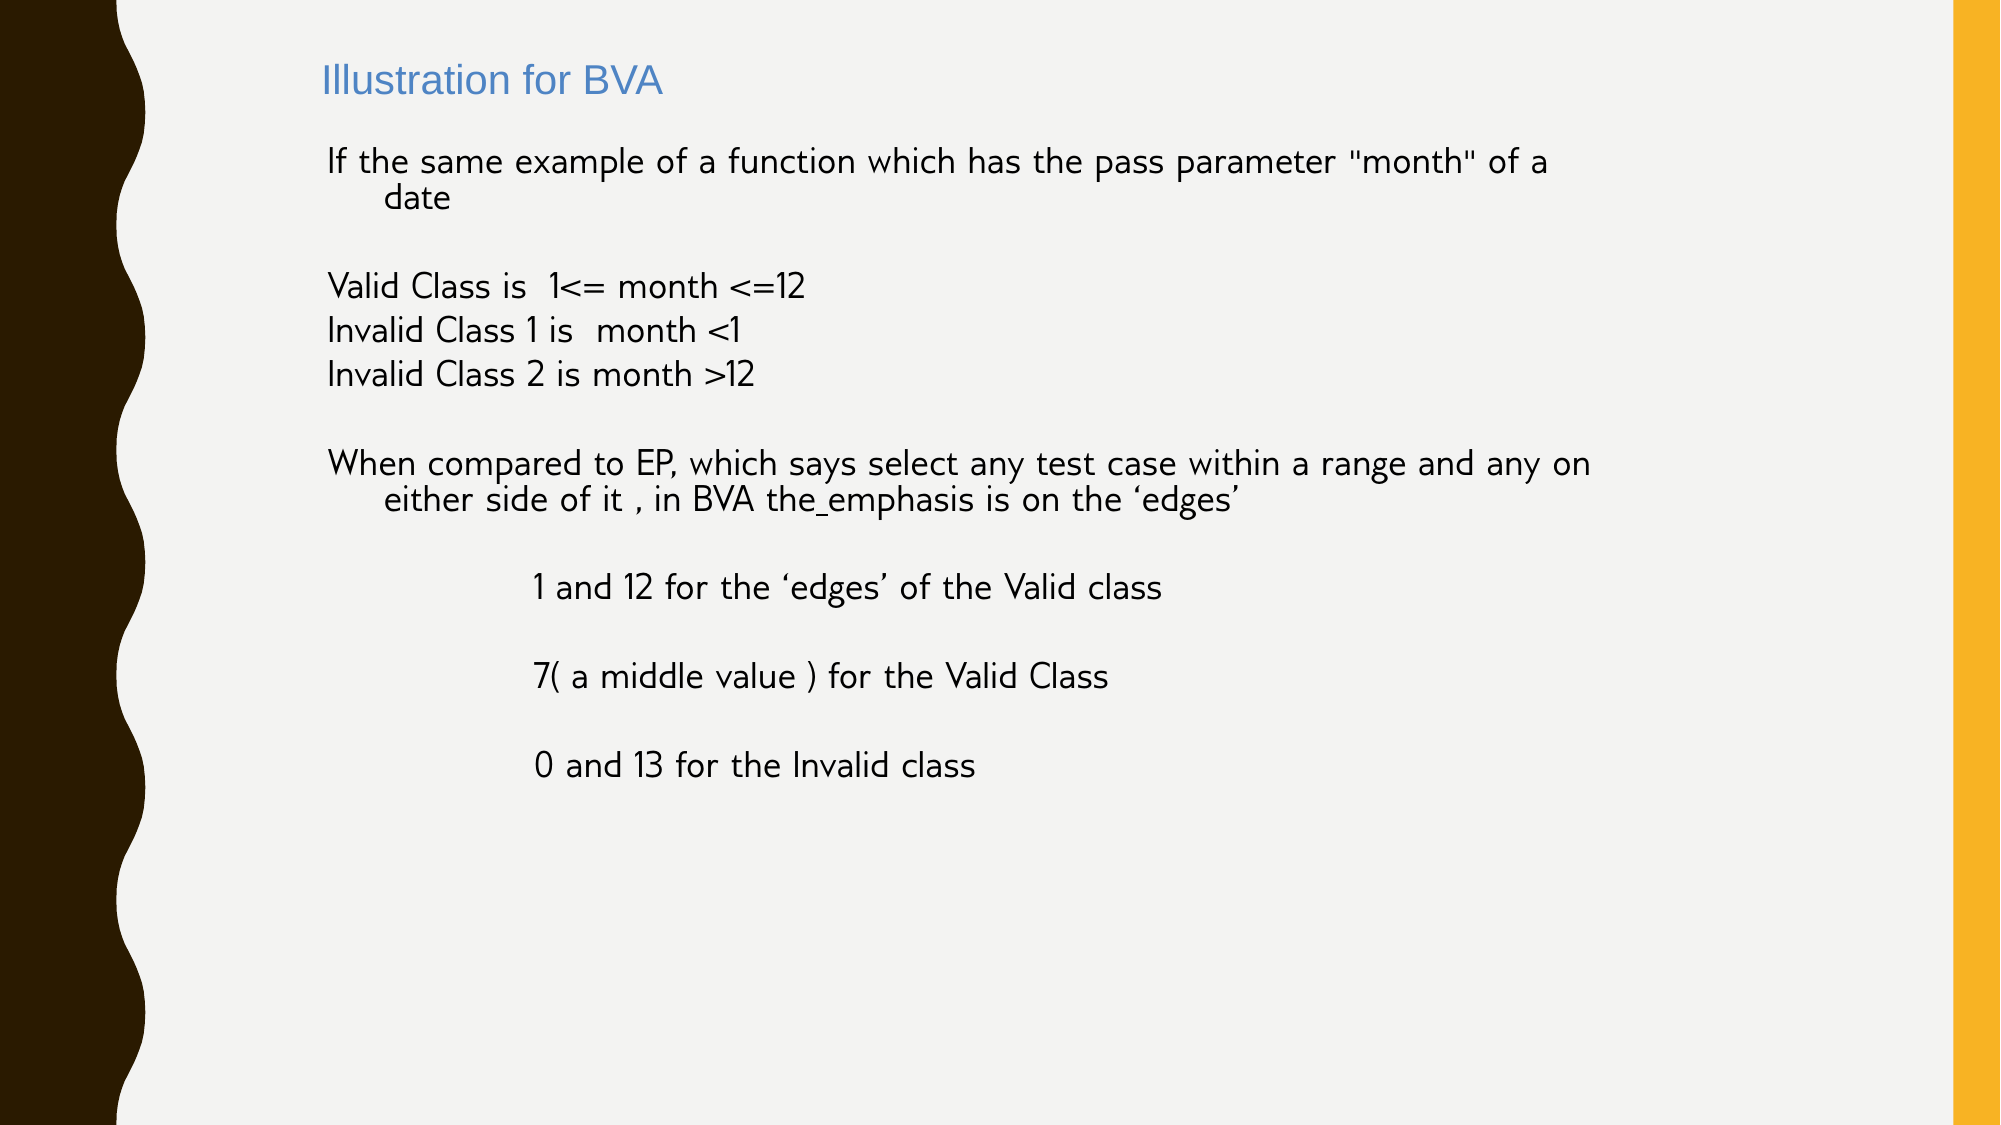

Illustration for BVA
If the same example of a function which has the pass parameter "month" of a date

Valid Class is  1<= month <=12
Invalid Class 1 is  month <1
Invalid Class 2 is month >12

When compared to EP, which says select any test case within a range and any on either side of it , in BVA the emphasis is on the ‘edges’

		1 and 12 for the ‘edges’ of the Valid class

		7( a middle value ) for the Valid Class

		0 and 13 for the Invalid class